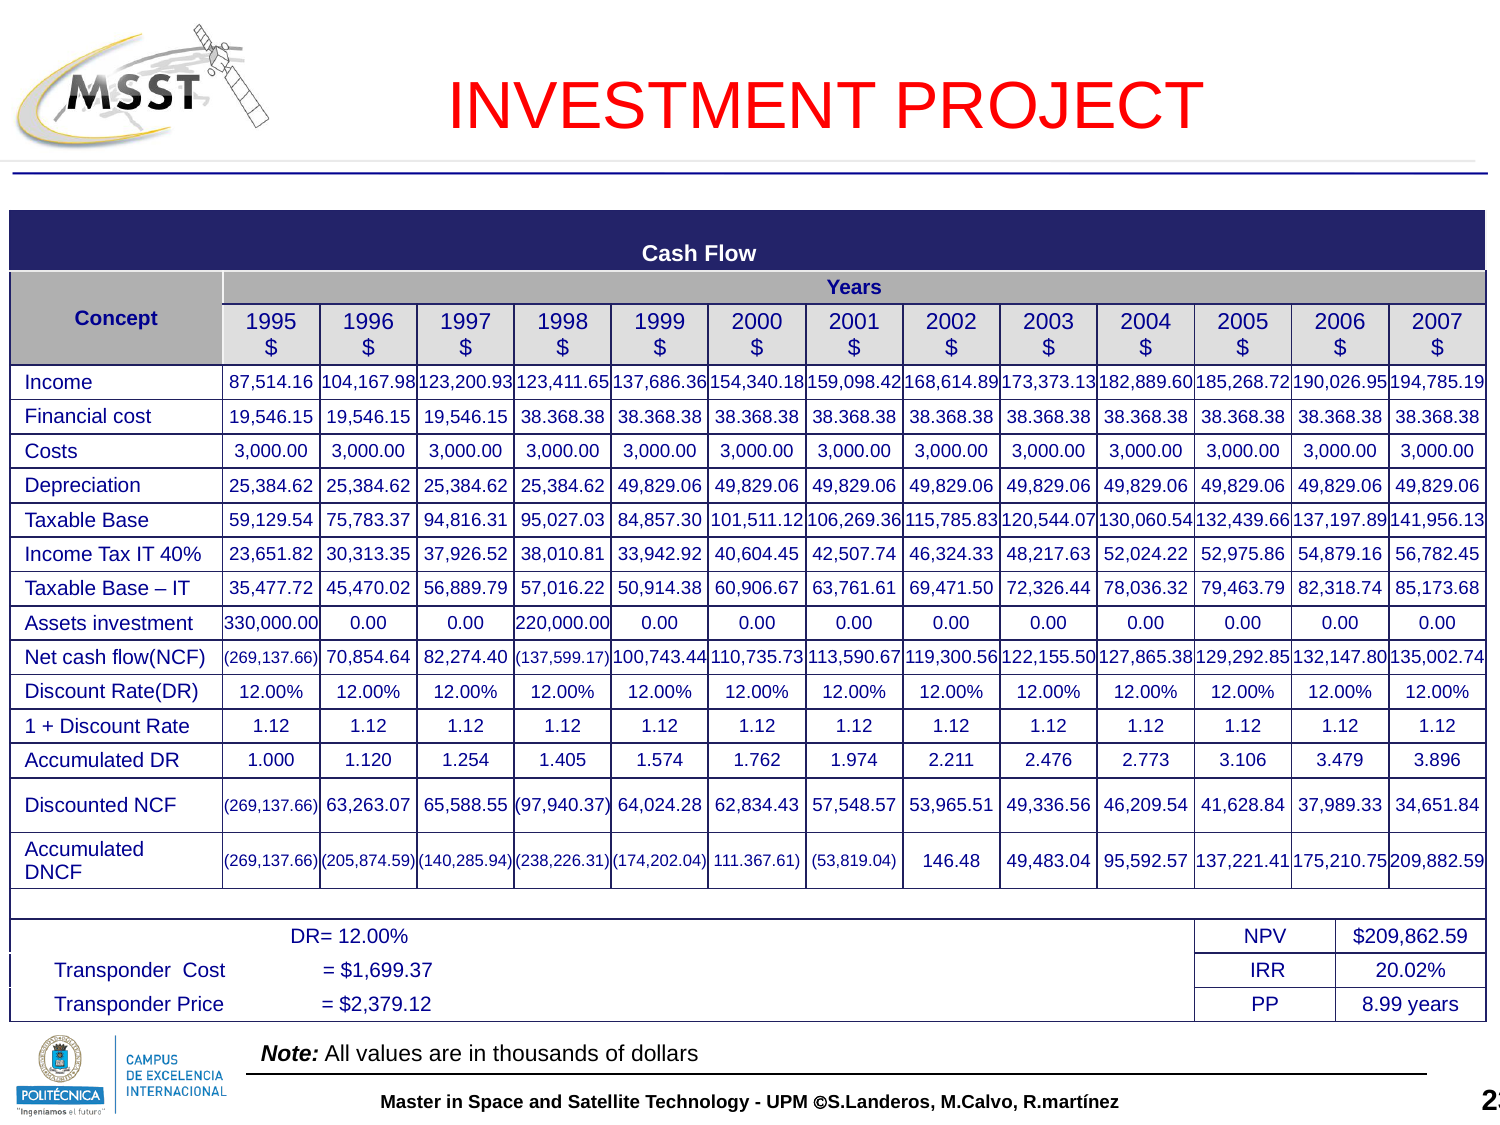

INVESTMENT PROJECT
| Cash Flow |  |  |  |  |  |  |  |  |  |  |  |  |  |  |
| --- | --- | --- | --- | --- | --- | --- | --- | --- | --- | --- | --- | --- | --- | --- |
| Concept | Years |  |  |  |  |  |  |  |  |  |  |  |  |  |
|  | 1995 $ | 1996 $ | 1997 $ | 1998 $ | 1999 $ | 2000 $ | 2001 $ | 2002 $ | 2003 $ | 2004 $ | 2005 $ | 2006 $ |  | 2007 $ |
| Income | 87,514.16 | 104,167.98 | 123,200.93 | 123,411.65 | 137,686.36 | 154,340.18 | 159,098.42 | 168,614.89 | 173,373.13 | 182,889.60 | 185,268.72 | 190,026.95 |  | 194,785.19 |
| Financial cost | 19,546.15 | 19,546.15 | 19,546.15 | 38.368.38 | 38.368.38 | 38.368.38 | 38.368.38 | 38.368.38 | 38.368.38 | 38.368.38 | 38.368.38 | 38.368.38 |  | 38.368.38 |
| Costs | 3,000.00 | 3,000.00 | 3,000.00 | 3,000.00 | 3,000.00 | 3,000.00 | 3,000.00 | 3,000.00 | 3,000.00 | 3,000.00 | 3,000.00 | 3,000.00 |  | 3,000.00 |
| Depreciation | 25,384.62 | 25,384.62 | 25,384.62 | 25,384.62 | 49,829.06 | 49,829.06 | 49,829.06 | 49,829.06 | 49,829.06 | 49,829.06 | 49,829.06 | 49,829.06 |  | 49,829.06 |
| Taxable Base | 59,129.54 | 75,783.37 | 94,816.31 | 95,027.03 | 84,857.30 | 101,511.12 | 106,269.36 | 115,785.83 | 120,544.07 | 130,060.54 | 132,439.66 | 137,197.89 |  | 141,956.13 |
| Income Tax IT 40% | 23,651.82 | 30,313.35 | 37,926.52 | 38,010.81 | 33,942.92 | 40,604.45 | 42,507.74 | 46,324.33 | 48,217.63 | 52,024.22 | 52,975.86 | 54,879.16 |  | 56,782.45 |
| Taxable Base – IT | 35,477.72 | 45,470.02 | 56,889.79 | 57,016.22 | 50,914.38 | 60,906.67 | 63,761.61 | 69,471.50 | 72,326.44 | 78,036.32 | 79,463.79 | 82,318.74 |  | 85,173.68 |
| Assets investment | 330,000.00 | 0.00 | 0.00 | 220,000.00 | 0.00 | 0.00 | 0.00 | 0.00 | 0.00 | 0.00 | 0.00 | 0.00 |  | 0.00 |
| Net cash flow(NCF) | (269,137.66) | 70,854.64 | 82,274.40 | (137,599.17) | 100,743.44 | 110,735.73 | 113,590.67 | 119,300.56 | 122,155.50 | 127,865.38 | 129,292.85 | 132,147.80 |  | 135,002.74 |
| Discount Rate(DR) | 12.00% | 12.00% | 12.00% | 12.00% | 12.00% | 12.00% | 12.00% | 12.00% | 12.00% | 12.00% | 12.00% | 12.00% |  | 12.00% |
| 1 + Discount Rate | 1.12 | 1.12 | 1.12 | 1.12 | 1.12 | 1.12 | 1.12 | 1.12 | 1.12 | 1.12 | 1.12 | 1.12 |  | 1.12 |
| Accumulated DR | 1.000 | 1.120 | 1.254 | 1.405 | 1.574 | 1.762 | 1.974 | 2.211 | 2.476 | 2.773 | 3.106 | 3.479 |  | 3.896 |
| Discounted NCF | (269,137.66) | 63,263.07 | 65,588.55 | (97,940.37) | 64,024.28 | 62,834.43 | 57,548.57 | 53,965.51 | 49,336.56 | 46,209.54 | 41,628.84 | 37,989.33 |  | 34,651.84 |
| Accumulated DNCF | (269,137.66) | (205,874.59) | (140,285.94) | (238,226.31) | (174,202.04) | 111.367.61) | (53,819.04) | 146.48 | 49,483.04 | 95,592.57 | 137,221.41 | 175,210.75 |  | 209,882.59 |
|  |  |  |  |  |  |  |  |  |  |  |  |  |  |  |
| DR= 12.00% |  |  |  |  |  |  |  |  |  |  | NPV |  | $209,862.59 |  |
| Transponder Cost = $1,699.37 |  |  |  |  |  |  |  |  |  |  | IRR |  | 20.02% |  |
| Transponder Price = $2,379.12 |  |  |  |  |  |  |  |  |  |  | PP |  | 8.99 years |  |
Note: All values are in thousands of dollars